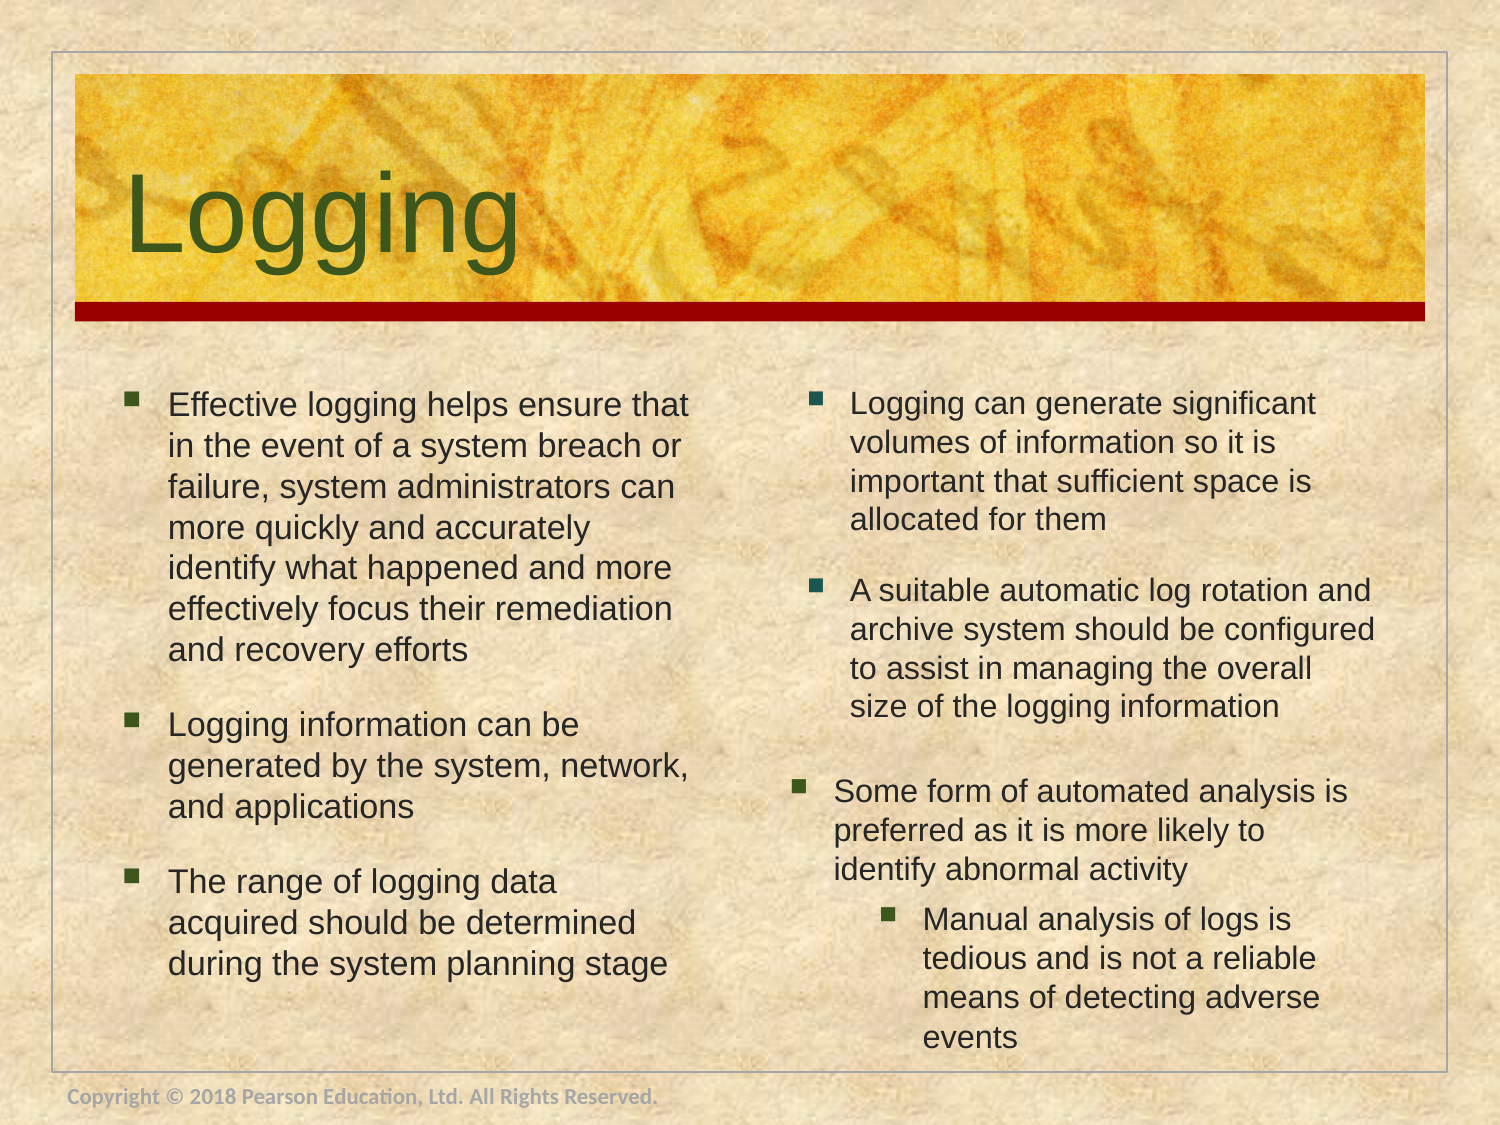

# Logging
Effective logging helps ensure that in the event of a system breach or failure, system administrators can more quickly and accurately identify what happened and more effectively focus their remediation and recovery efforts
Logging information can be generated by the system, network, and applications
The range of logging data acquired should be determined during the system planning stage
Logging can generate significant volumes of information so it is important that sufficient space is allocated for them
A suitable automatic log rotation and archive system should be configured to assist in managing the overall size of the logging information
Some form of automated analysis is preferred as it is more likely to identify abnormal activity
Manual analysis of logs is tedious and is not a reliable means of detecting adverse events
Copyright © 2018 Pearson Education, Ltd. All Rights Reserved.